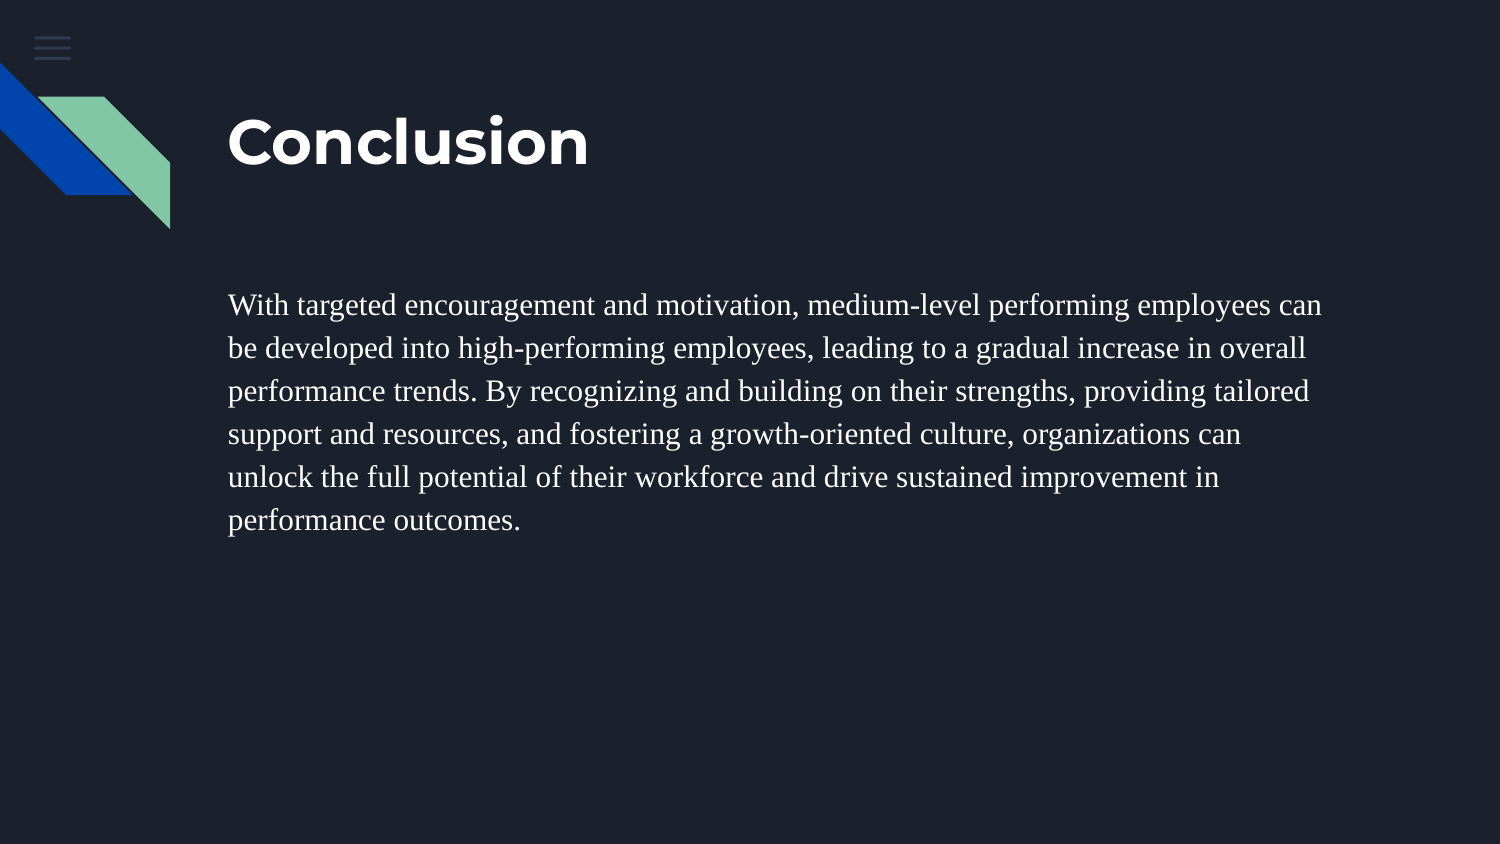

# Conclusion
With targeted encouragement and motivation, medium-level performing employees can be developed into high-performing employees, leading to a gradual increase in overall performance trends. By recognizing and building on their strengths, providing tailored support and resources, and fostering a growth-oriented culture, organizations can unlock the full potential of their workforce and drive sustained improvement in performance outcomes.